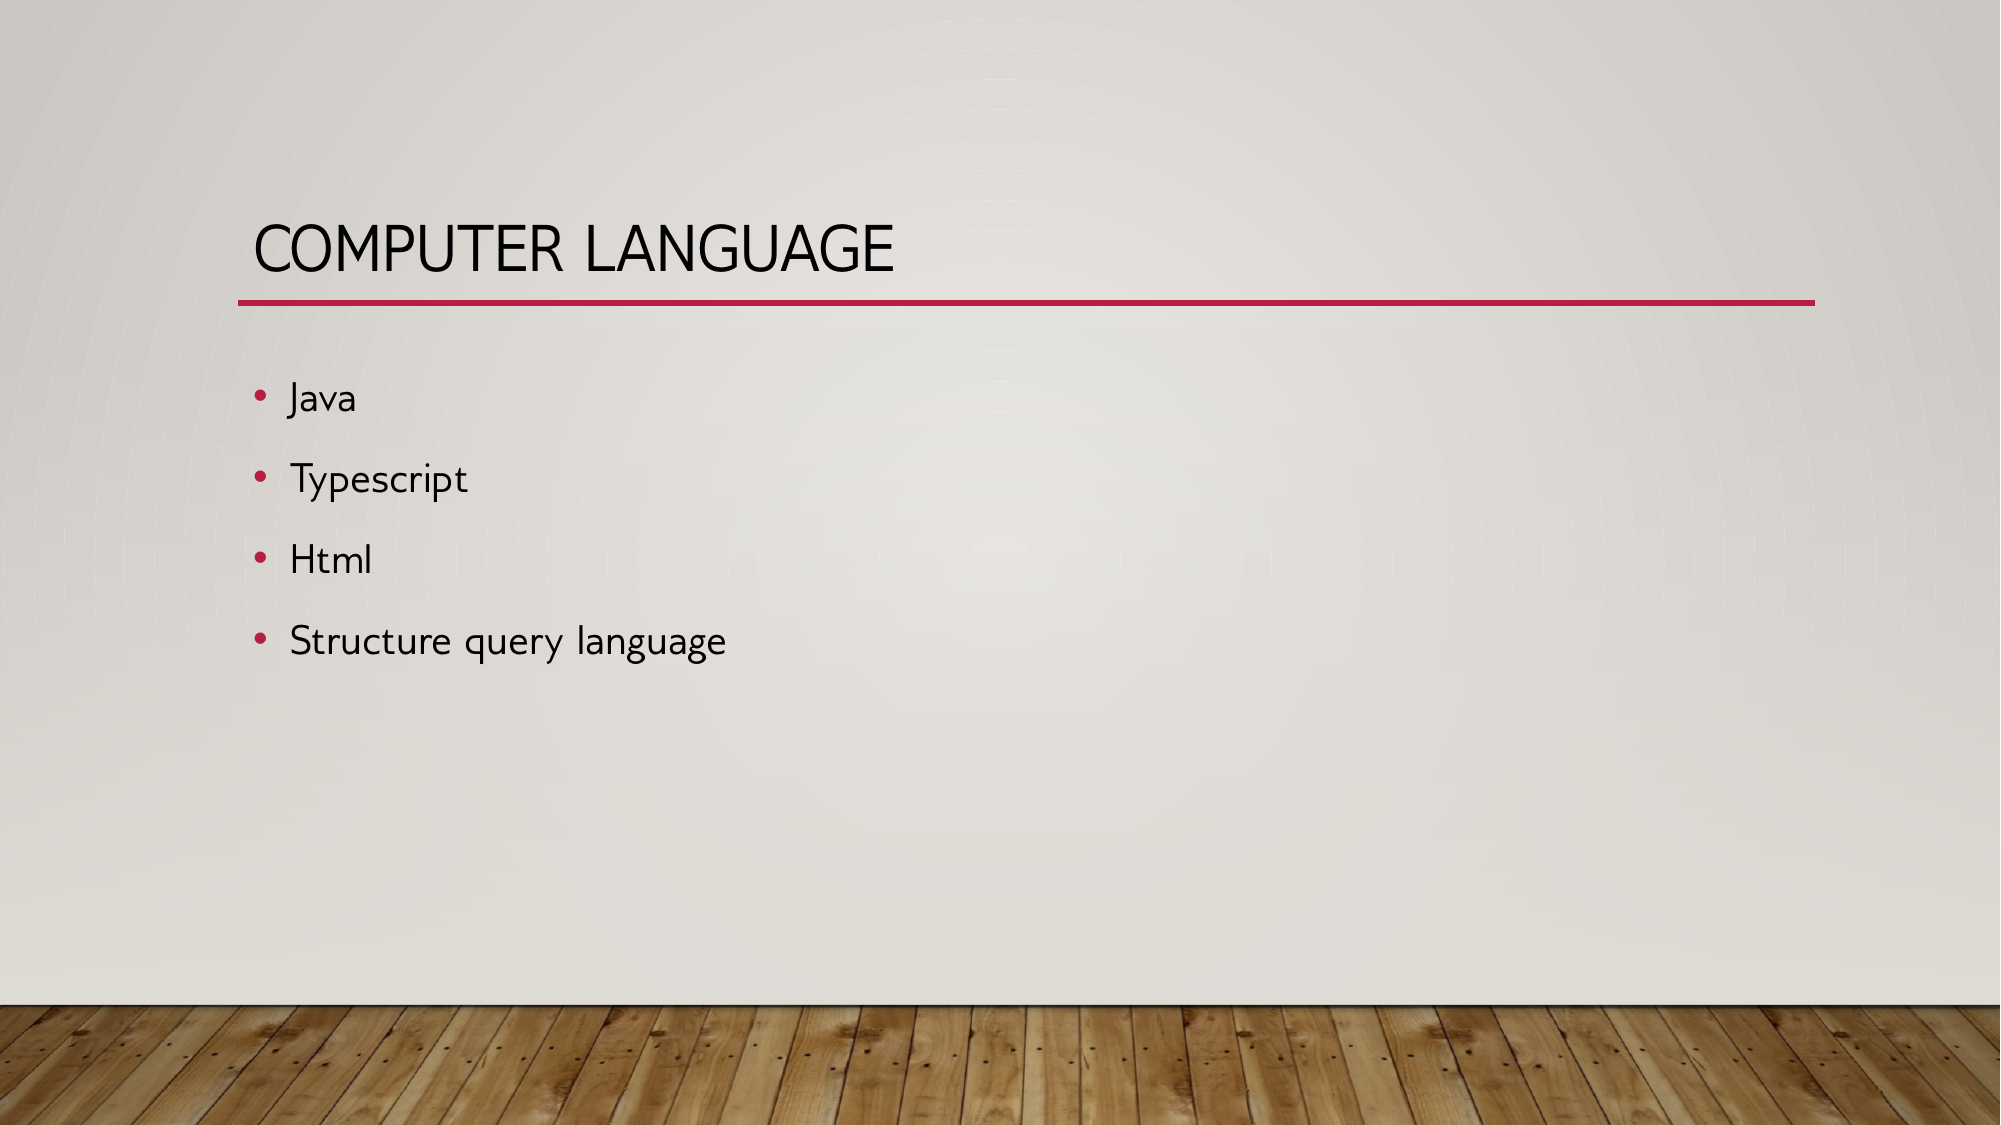

# Computer language
Java
Typescript
Html
Structure query language